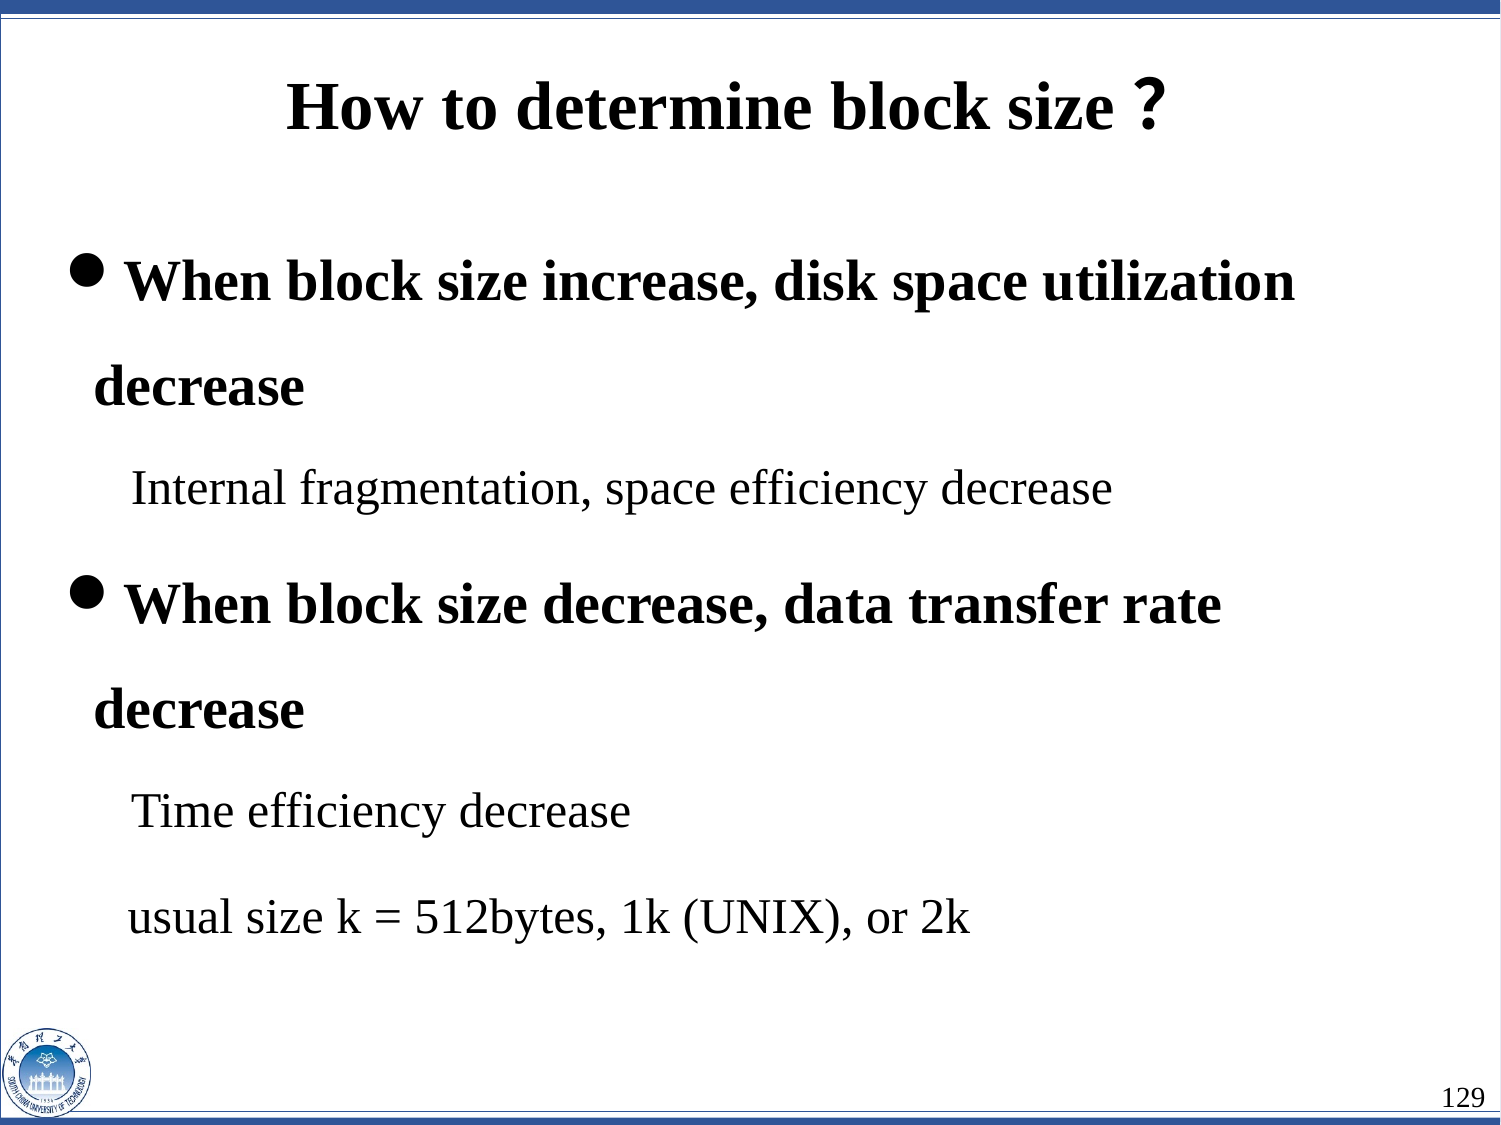

How to determine block size？
When block size increase, disk space utilization decrease
Internal fragmentation, space efficiency decrease
When block size decrease, data transfer rate decrease
Time efficiency decrease
     usual size k = 512bytes, 1k (UNIX), or 2k
129